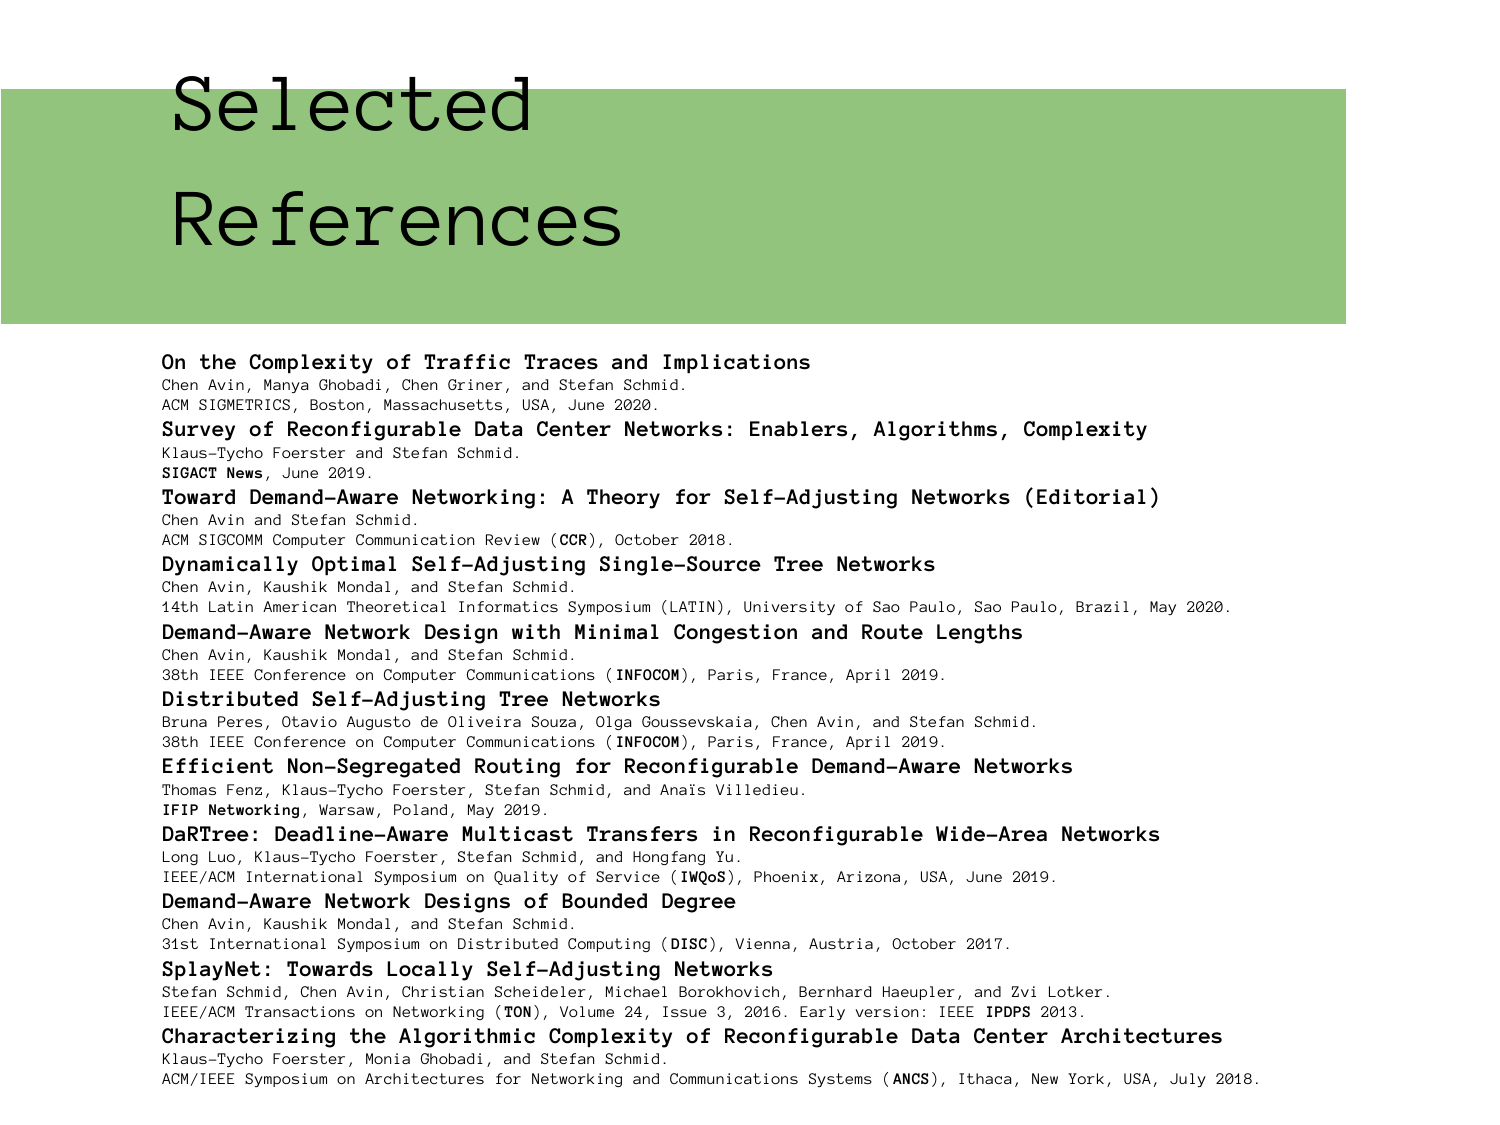

# Selected References

On the Complexity of Traffic Traces and Implications
Chen Avin, Manya Ghobadi, Chen Griner, and Stefan Schmid.
ACM SIGMETRICS, Boston, Massachusetts, USA, June 2020.
Survey of Reconfigurable Data Center Networks: Enablers, Algorithms, Complexity
Klaus-Tycho Foerster and Stefan Schmid.
SIGACT News, June 2019.
Toward Demand-Aware Networking: A Theory for Self-Adjusting Networks (Editorial)
Chen Avin and Stefan Schmid.
ACM SIGCOMM Computer Communication Review (CCR), October 2018.
Dynamically Optimal Self-Adjusting Single-Source Tree Networks
Chen Avin, Kaushik Mondal, and Stefan Schmid.
14th Latin American Theoretical Informatics Symposium (LATIN), University of Sao Paulo, Sao Paulo, Brazil, May 2020.
Demand-Aware Network Design with Minimal Congestion and Route Lengths
Chen Avin, Kaushik Mondal, and Stefan Schmid.
38th IEEE Conference on Computer Communications (INFOCOM), Paris, France, April 2019.
Distributed Self-Adjusting Tree Networks
Bruna Peres, Otavio Augusto de Oliveira Souza, Olga Goussevskaia, Chen Avin, and Stefan Schmid.
38th IEEE Conference on Computer Communications (INFOCOM), Paris, France, April 2019.
Efficient Non-Segregated Routing for Reconfigurable Demand-Aware Networks
Thomas Fenz, Klaus-Tycho Foerster, Stefan Schmid, and Anaïs Villedieu.
IFIP Networking, Warsaw, Poland, May 2019.
DaRTree: Deadline-Aware Multicast Transfers in Reconfigurable Wide-Area Networks
Long Luo, Klaus-Tycho Foerster, Stefan Schmid, and Hongfang Yu.
IEEE/ACM International Symposium on Quality of Service (IWQoS), Phoenix, Arizona, USA, June 2019.
Demand-Aware Network Designs of Bounded Degree
Chen Avin, Kaushik Mondal, and Stefan Schmid.
31st International Symposium on Distributed Computing (DISC), Vienna, Austria, October 2017.
SplayNet: Towards Locally Self-Adjusting Networks
Stefan Schmid, Chen Avin, Christian Scheideler, Michael Borokhovich, Bernhard Haeupler, and Zvi Lotker.
IEEE/ACM Transactions on Networking (TON), Volume 24, Issue 3, 2016. Early version: IEEE IPDPS 2013.
Characterizing the Algorithmic Complexity of Reconfigurable Data Center Architectures
Klaus-Tycho Foerster, Monia Ghobadi, and Stefan Schmid.
ACM/IEEE Symposium on Architectures for Networking and Communications Systems (ANCS), Ithaca, New York, USA, July 2018.